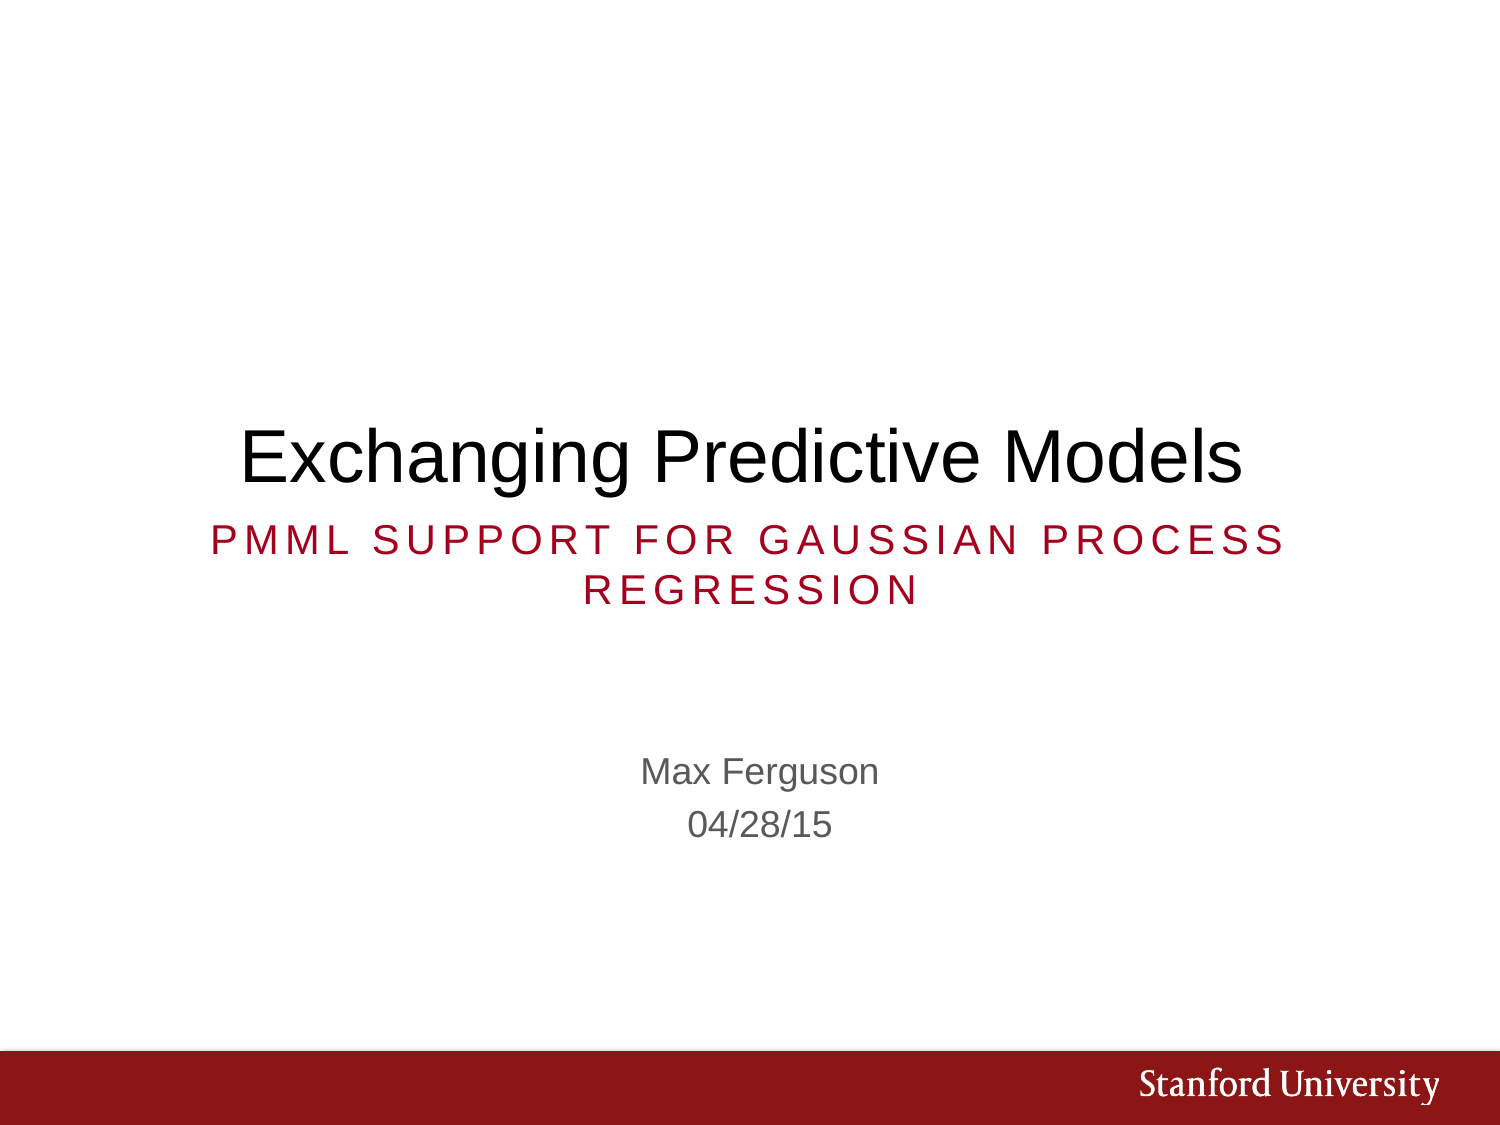

# Exchanging Predictive Models
PMML Support for Gaussian Process Regression
Max Ferguson
04/28/15